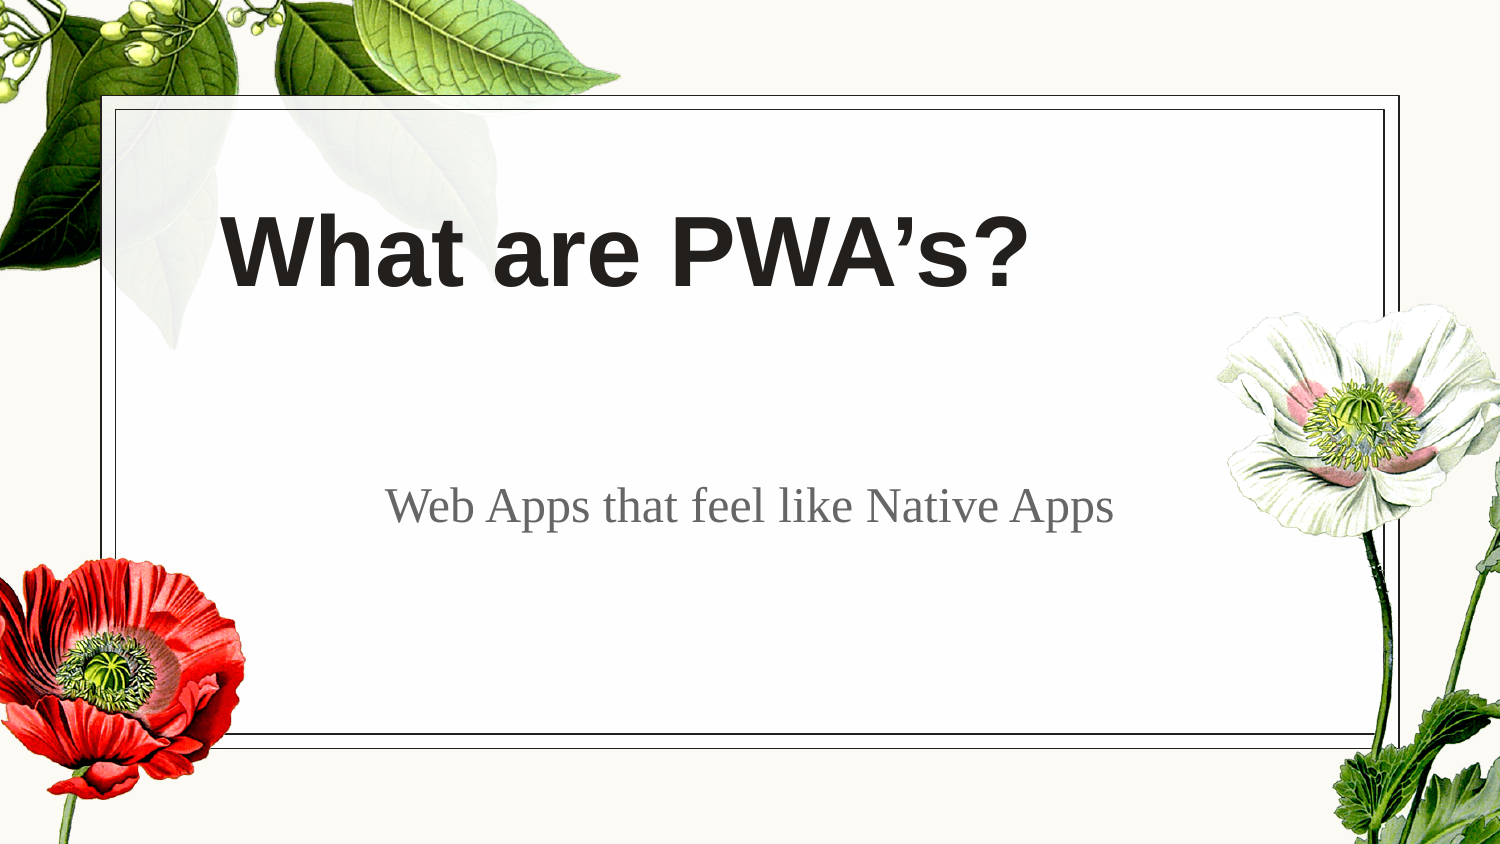

# What are PWA’s?
Web Apps that feel like Native Apps